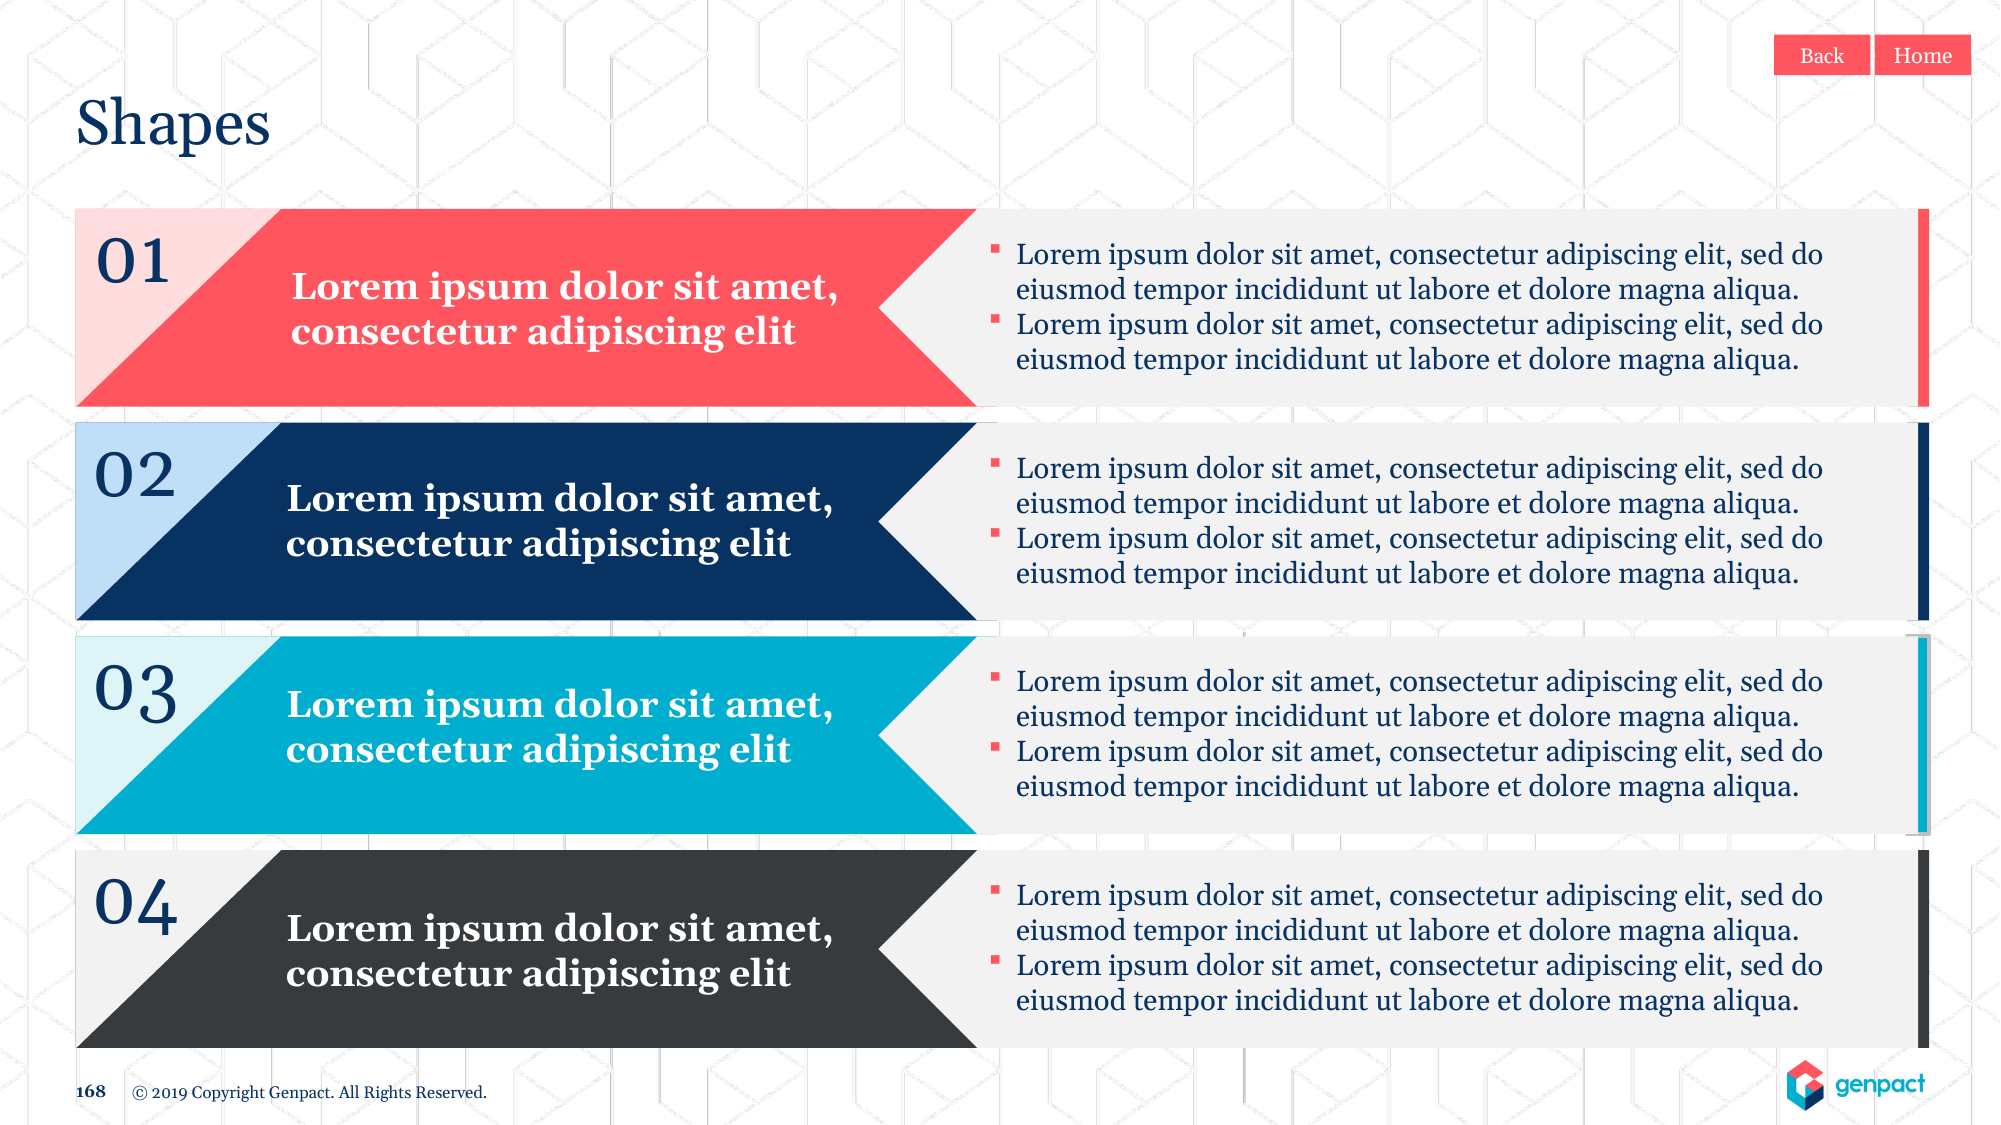

Back
Home
# Shapes
01

Lorem ipsum dolor sit amet, consectetur adipiscing elit, sed do eiusmod tempor incididunt ut labore et dolore magna aliqua.
Lorem ipsum dolor sit amet, consectetur adipiscing elit, sed do eiusmod tempor incididunt ut labore et dolore magna aliqua.
Lorem ipsum dolor sit amet, consectetur adipiscing elit
02

Lorem ipsum dolor sit amet, consectetur adipiscing elit, sed do eiusmod tempor incididunt ut labore et dolore magna aliqua.
Lorem ipsum dolor sit amet, consectetur adipiscing elit, sed do eiusmod tempor incididunt ut labore et dolore magna aliqua.
Lorem ipsum dolor sit amet, consectetur adipiscing elit
03

Lorem ipsum dolor sit amet, consectetur adipiscing elit, sed do eiusmod tempor incididunt ut labore et dolore magna aliqua.
Lorem ipsum dolor sit amet, consectetur adipiscing elit, sed do eiusmod tempor incididunt ut labore et dolore magna aliqua.
Lorem ipsum dolor sit amet, consectetur adipiscing elit
04

Lorem ipsum dolor sit amet, consectetur adipiscing elit, sed do eiusmod tempor incididunt ut labore et dolore magna aliqua.
Lorem ipsum dolor sit amet, consectetur adipiscing elit, sed do eiusmod tempor incididunt ut labore et dolore magna aliqua.
Lorem ipsum dolor sit amet, consectetur adipiscing elit